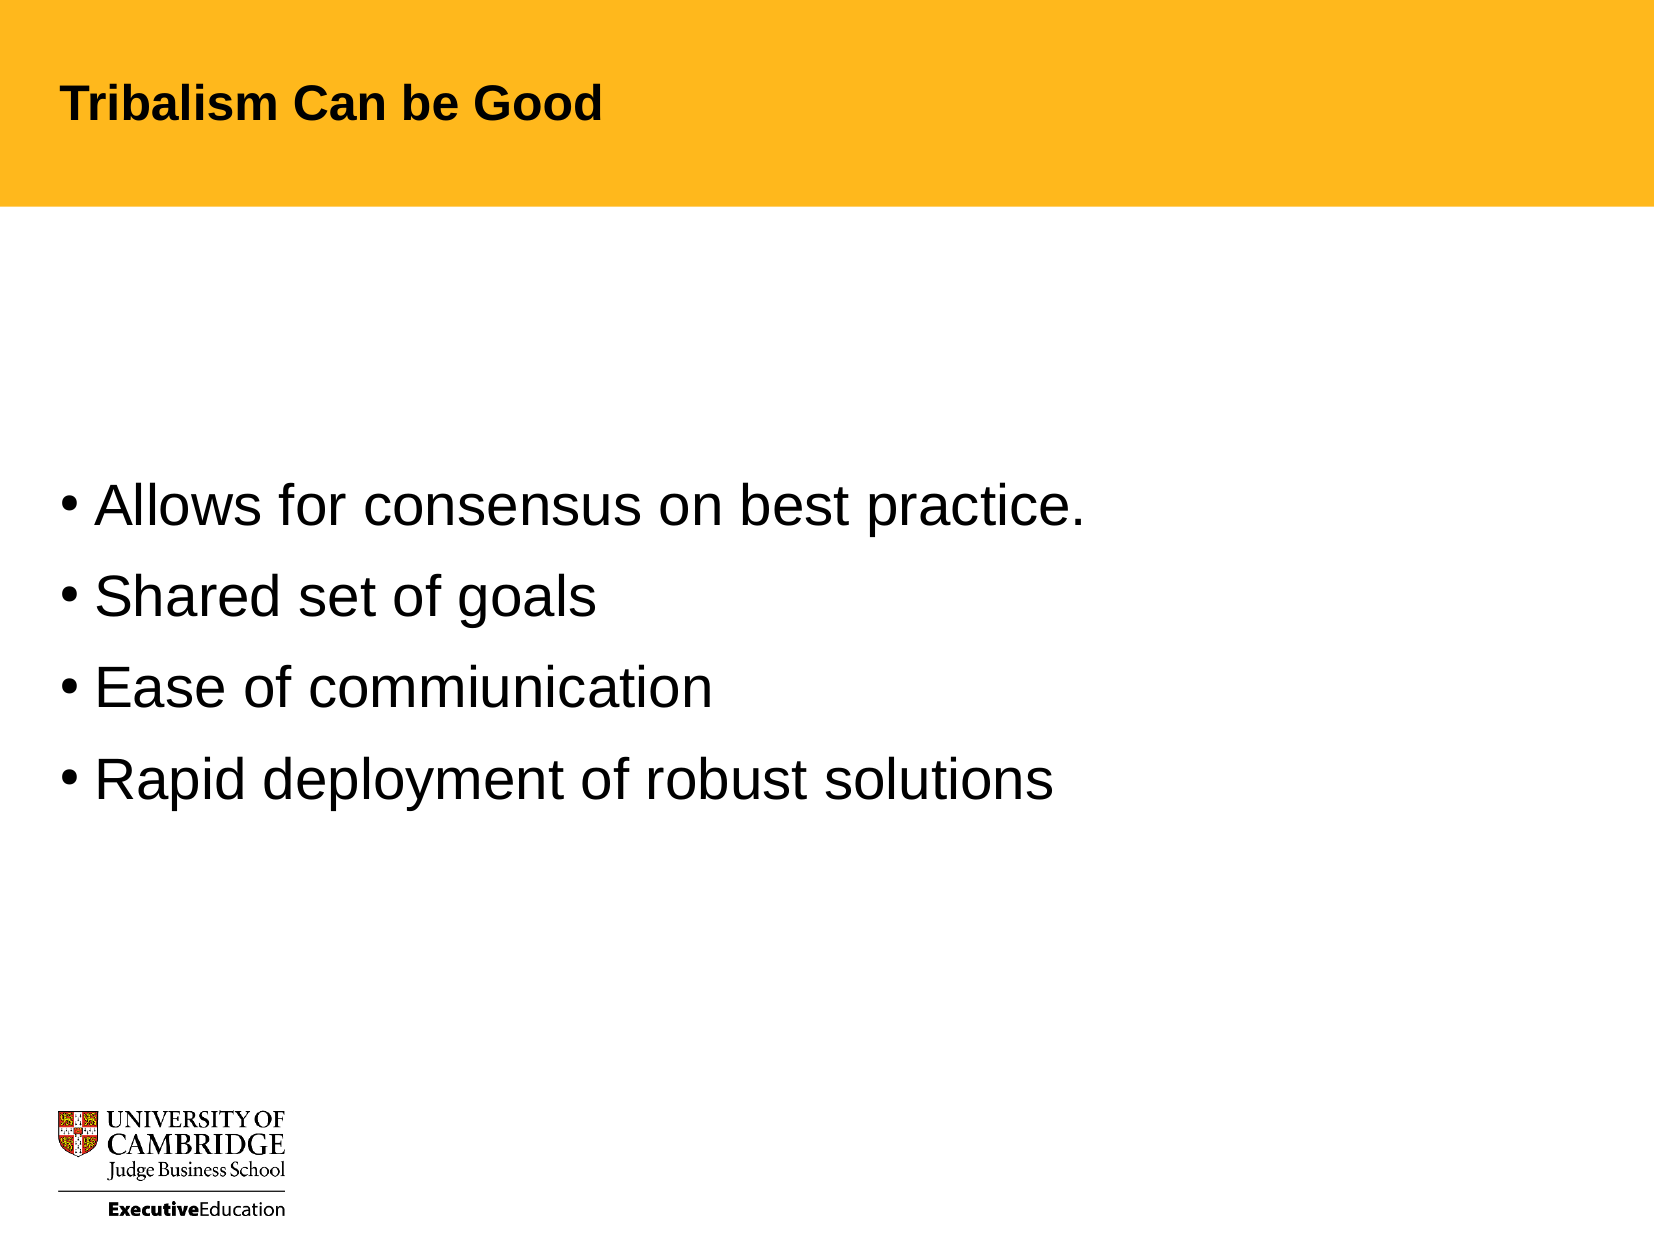

Tribalism Can be Good
Allows for consensus on best practice.
Shared set of goals
Ease of commiunication
Rapid deployment of robust solutions